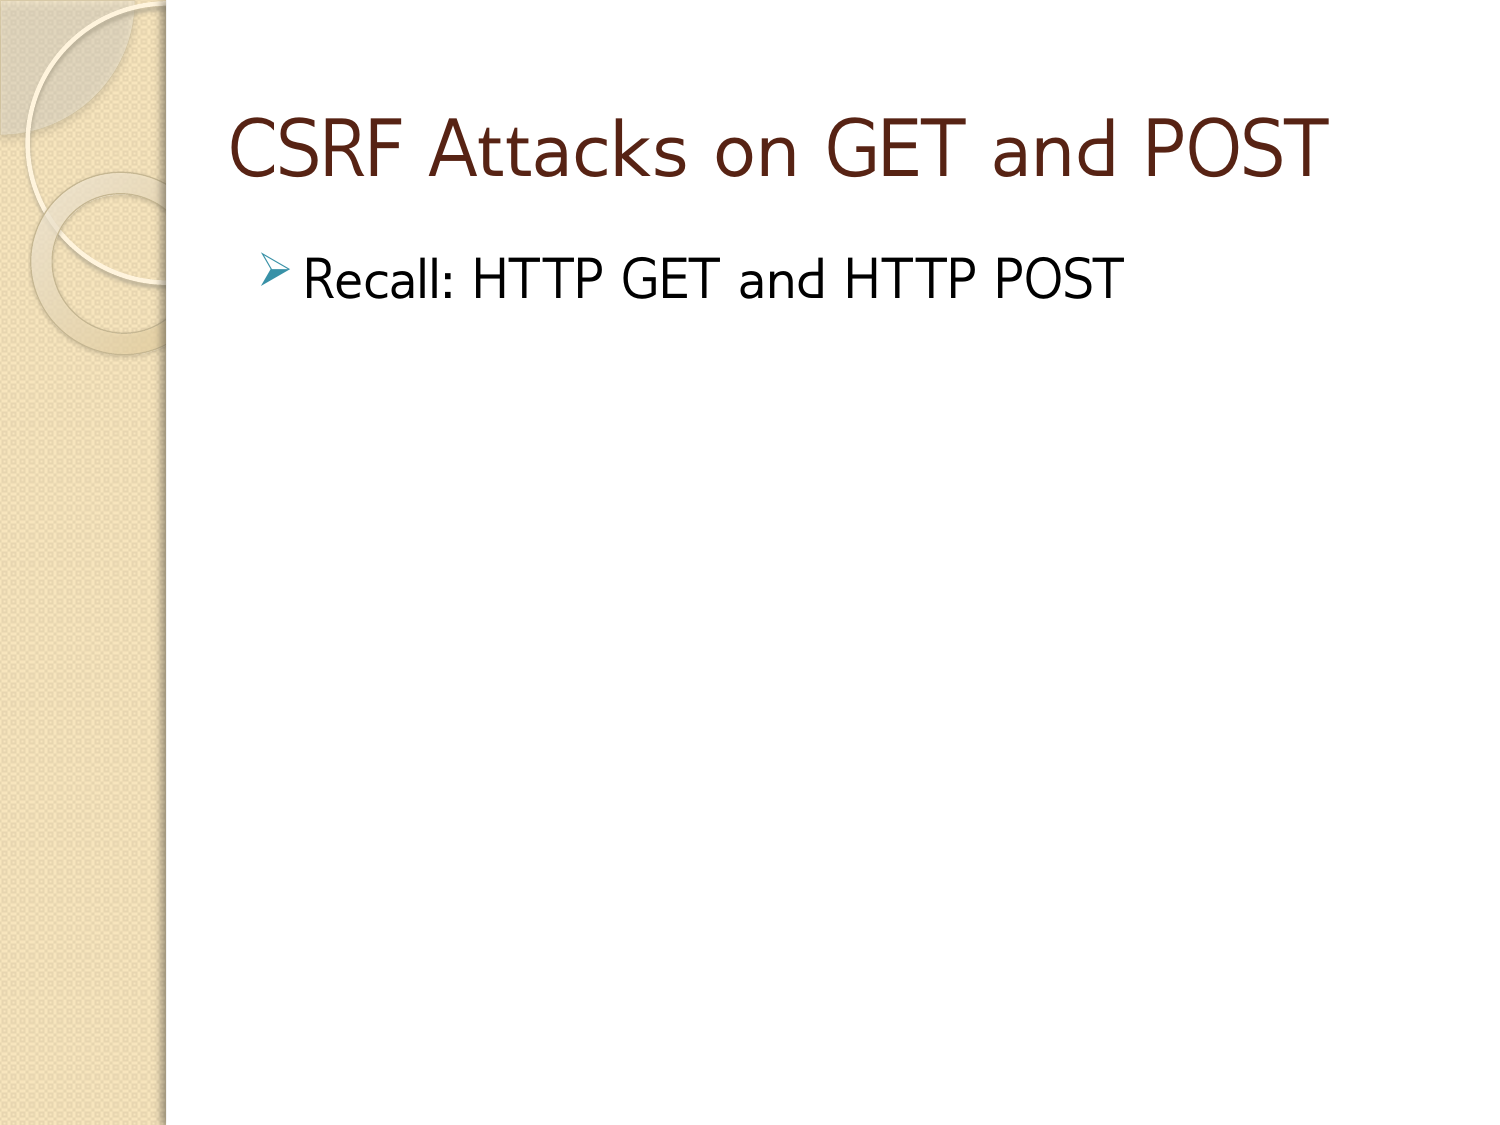

# CSRF Attacks on GET and POST
Recall: HTTP GET and HTTP POST